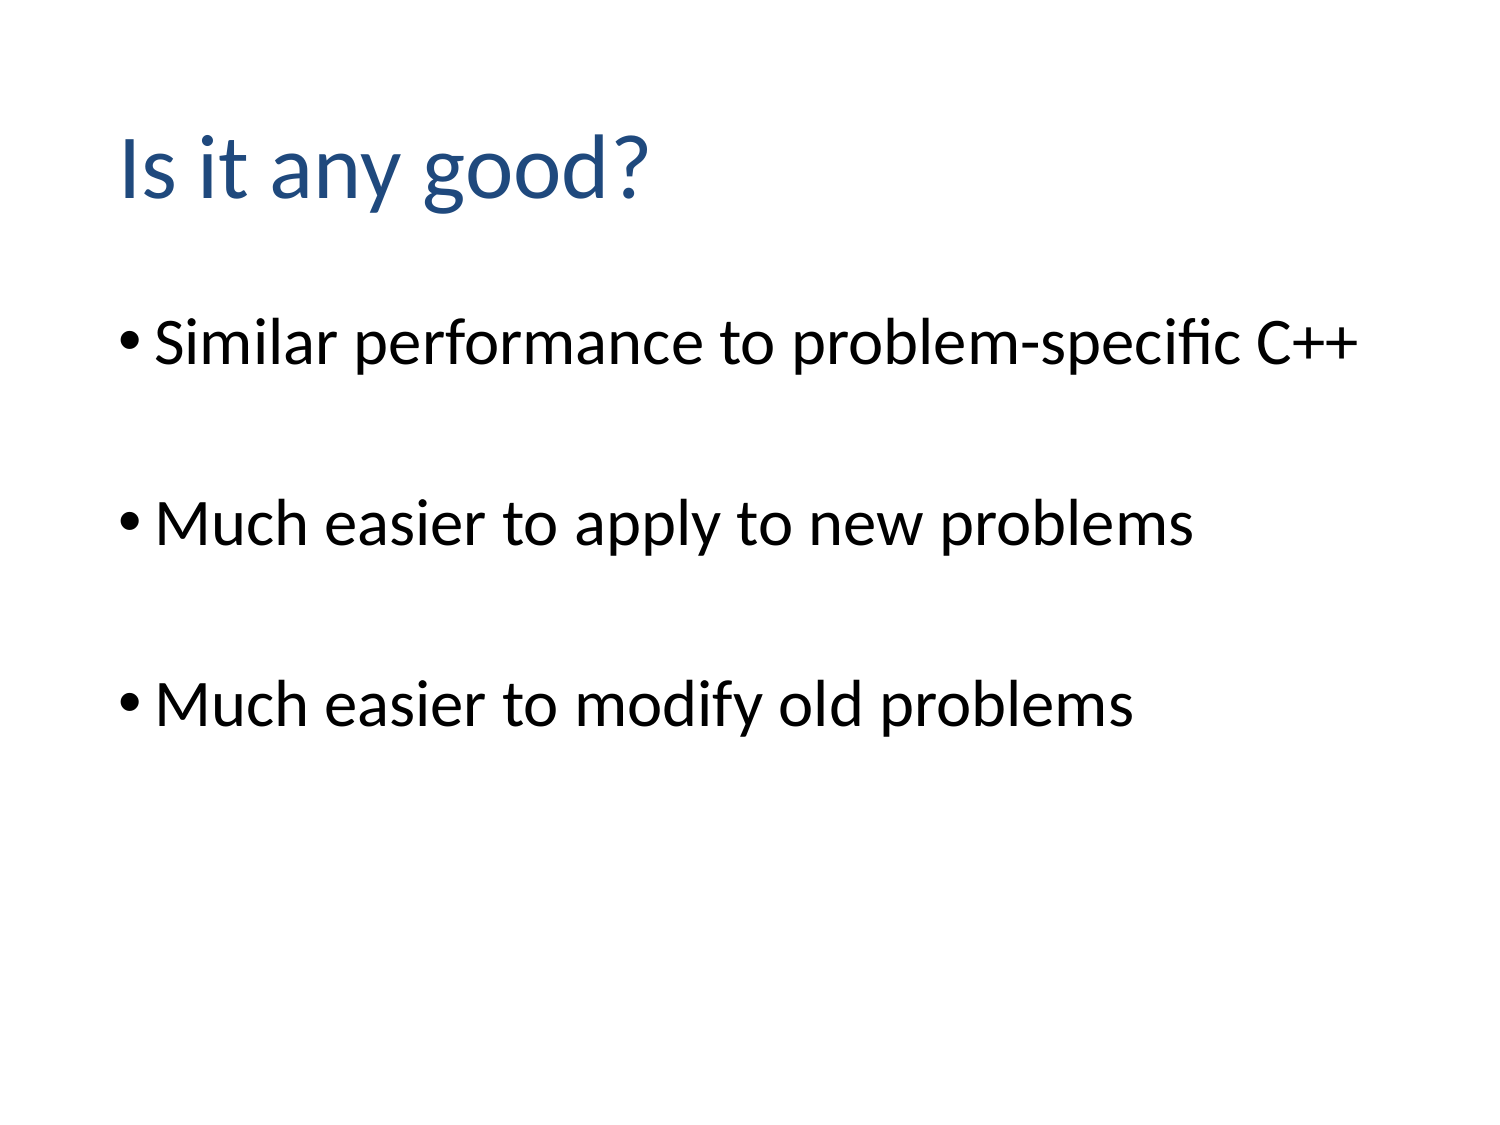

# Is it any good?
Similar performance to problem-specific C++

Much easier to apply to new problems

Much easier to modify old problems

Easier to code (and test) new heuristics which significantly improve performance